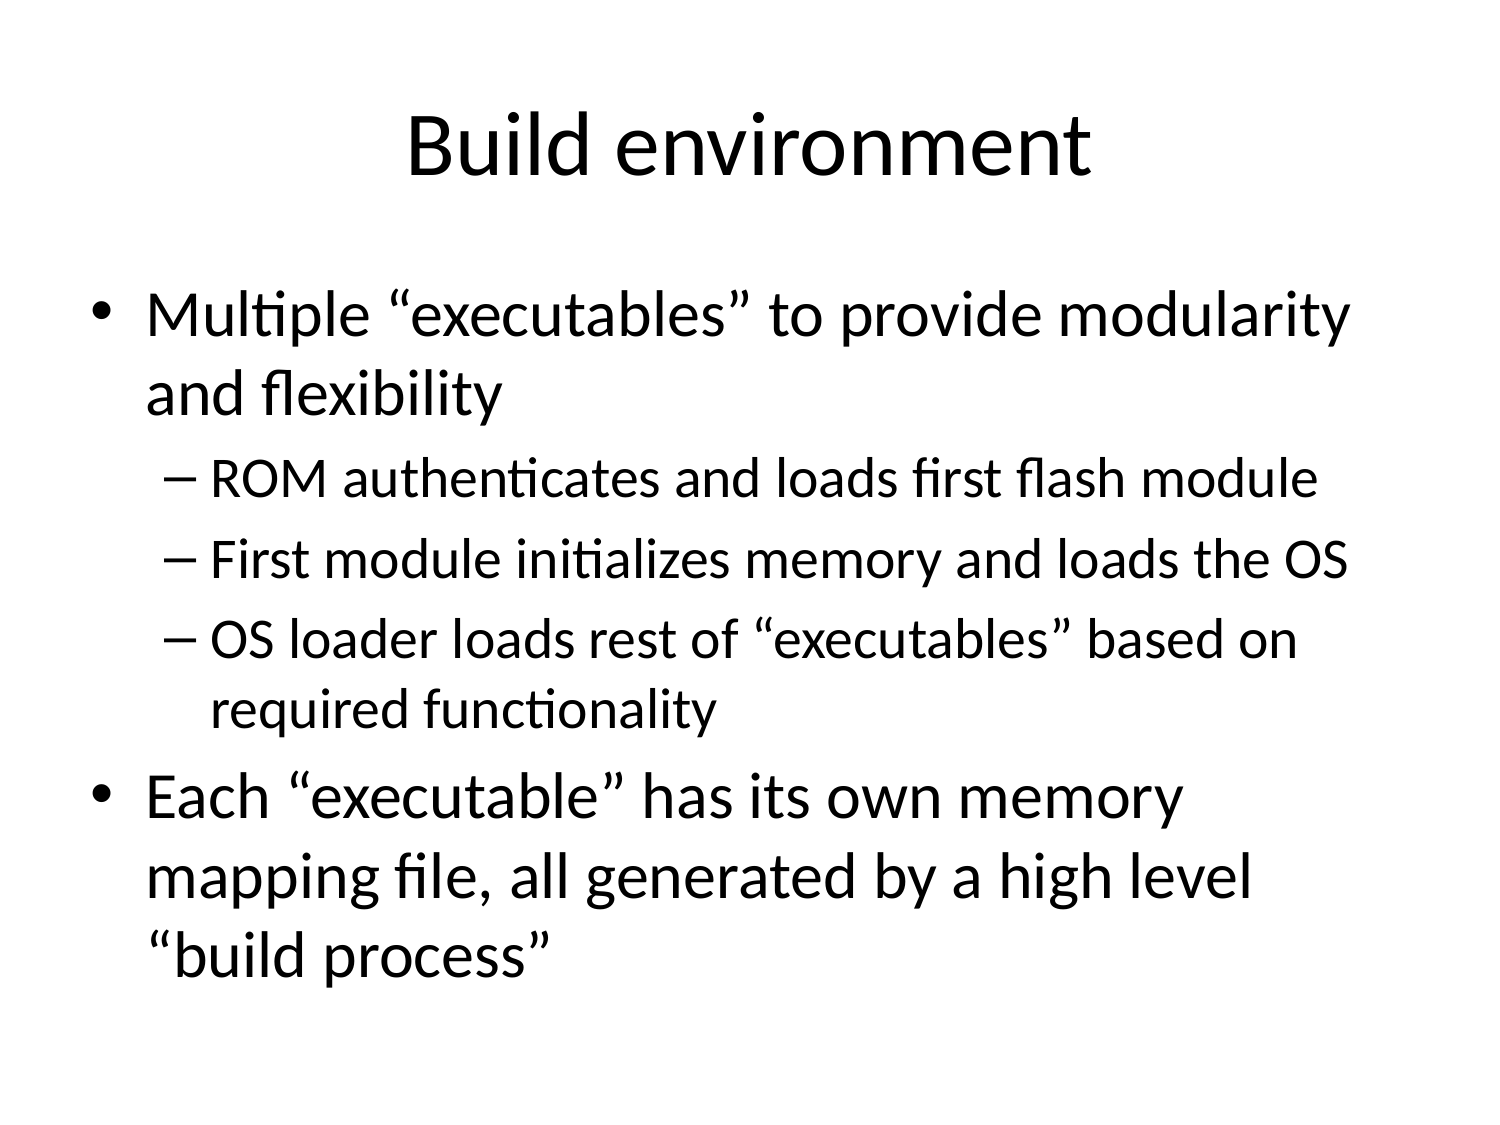

# Build environment
Multiple “executables” to provide modularity and flexibility
ROM authenticates and loads first flash module
First module initializes memory and loads the OS
OS loader loads rest of “executables” based on required functionality
Each “executable” has its own memory mapping file, all generated by a high level “build process”